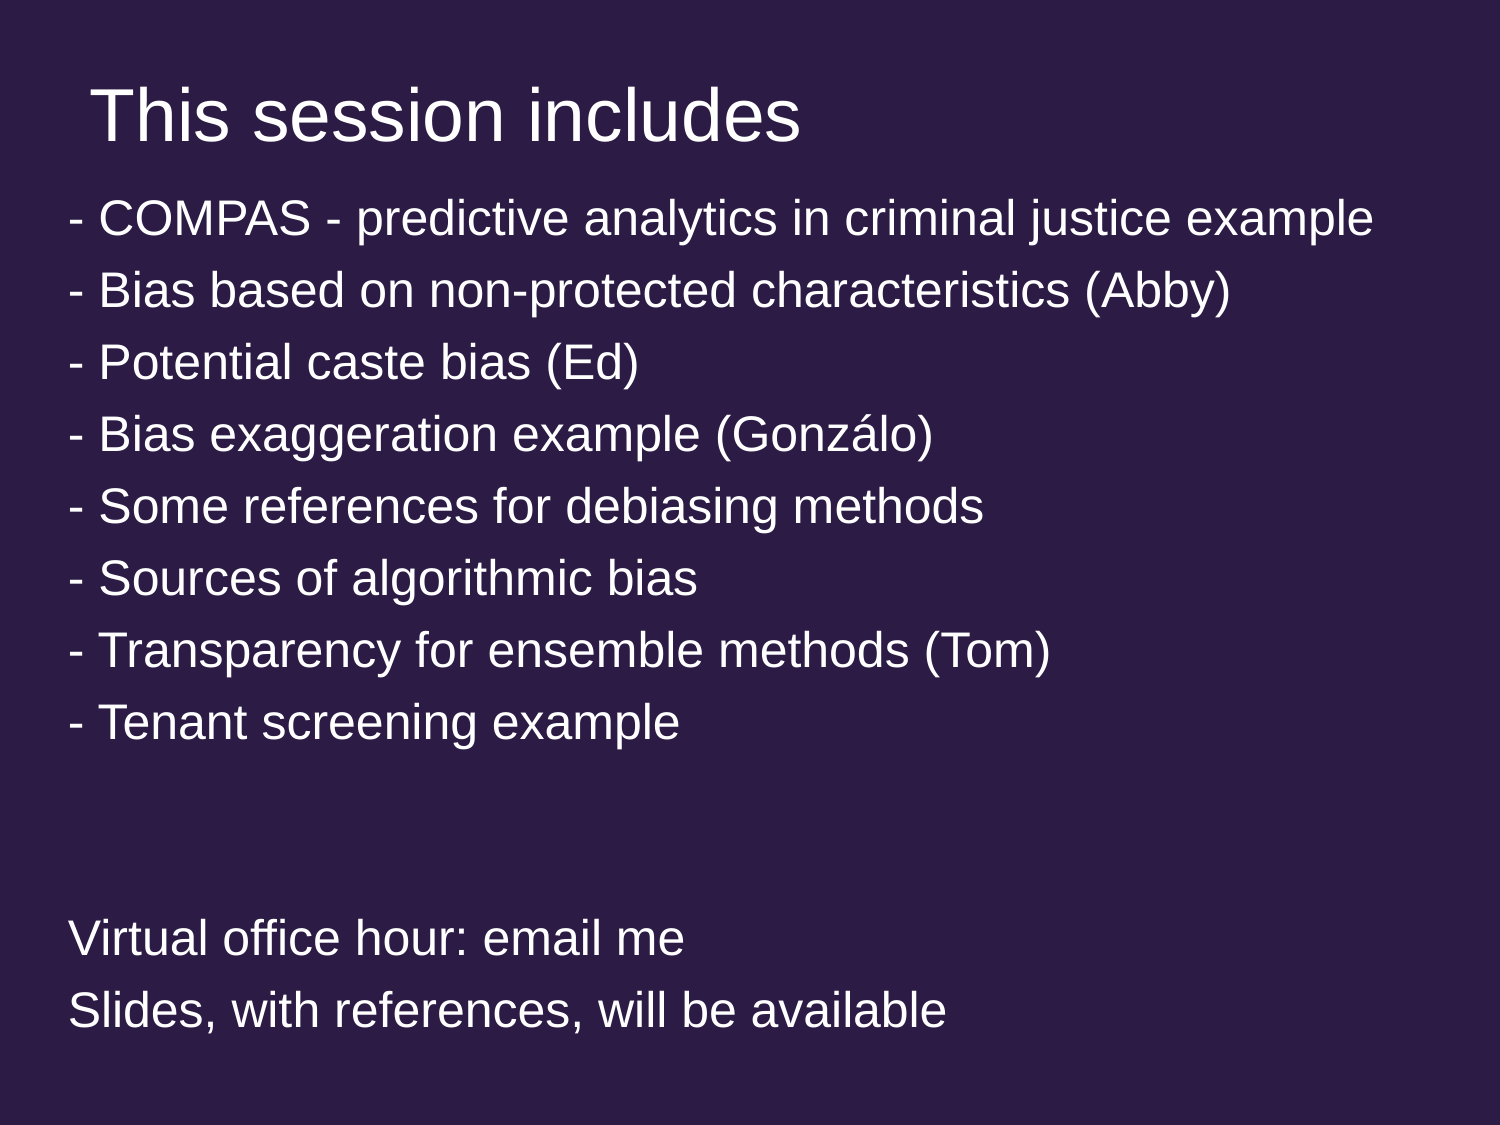

- COMPAS - predictive analytics in criminal justice example
- Bias based on non-protected characteristics (Abby)
- Potential caste bias (Ed)
- Bias exaggeration example (Gonzálo)
- Some references for debiasing methods
- Sources of algorithmic bias
- Transparency for ensemble methods (Tom)
- Tenant screening example

Virtual office hour: email me
Slides, with references, will be available
# This session includes